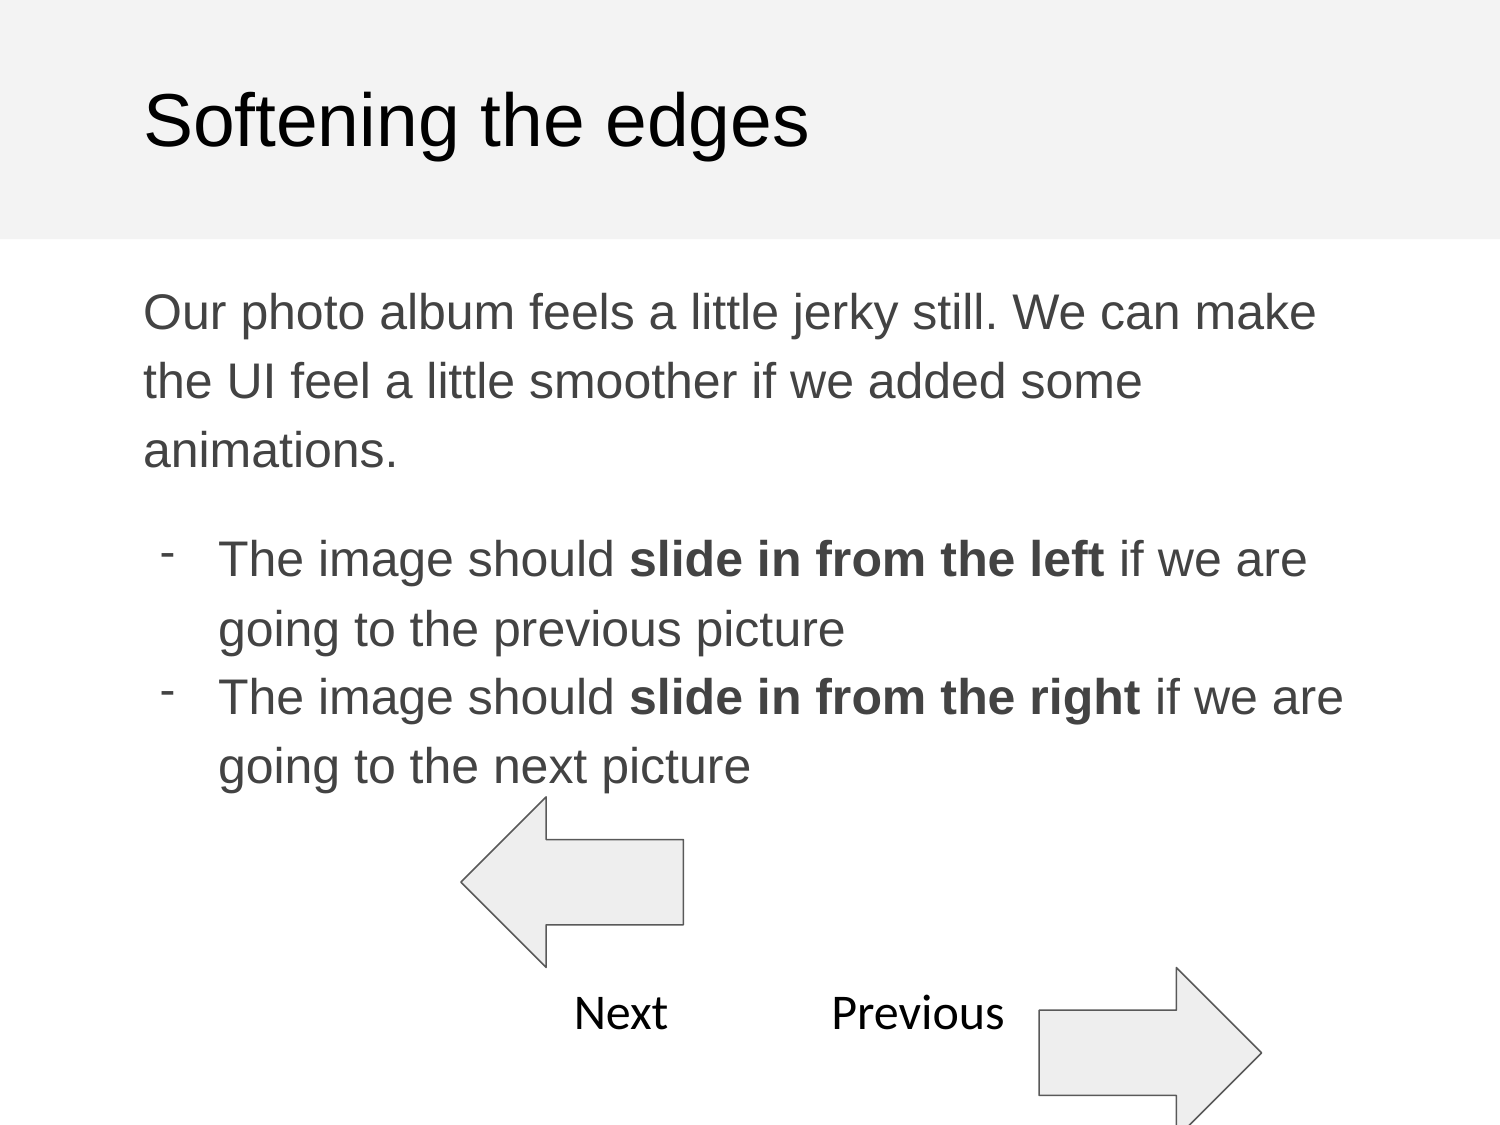

Softening the edges
Our photo album feels a little jerky still. We can make the UI feel a little smoother if we added some animations.

The image should slide in from the left if we are going to the previous picture
The image should slide in from the right if we are going to the next picture

Next
Previous